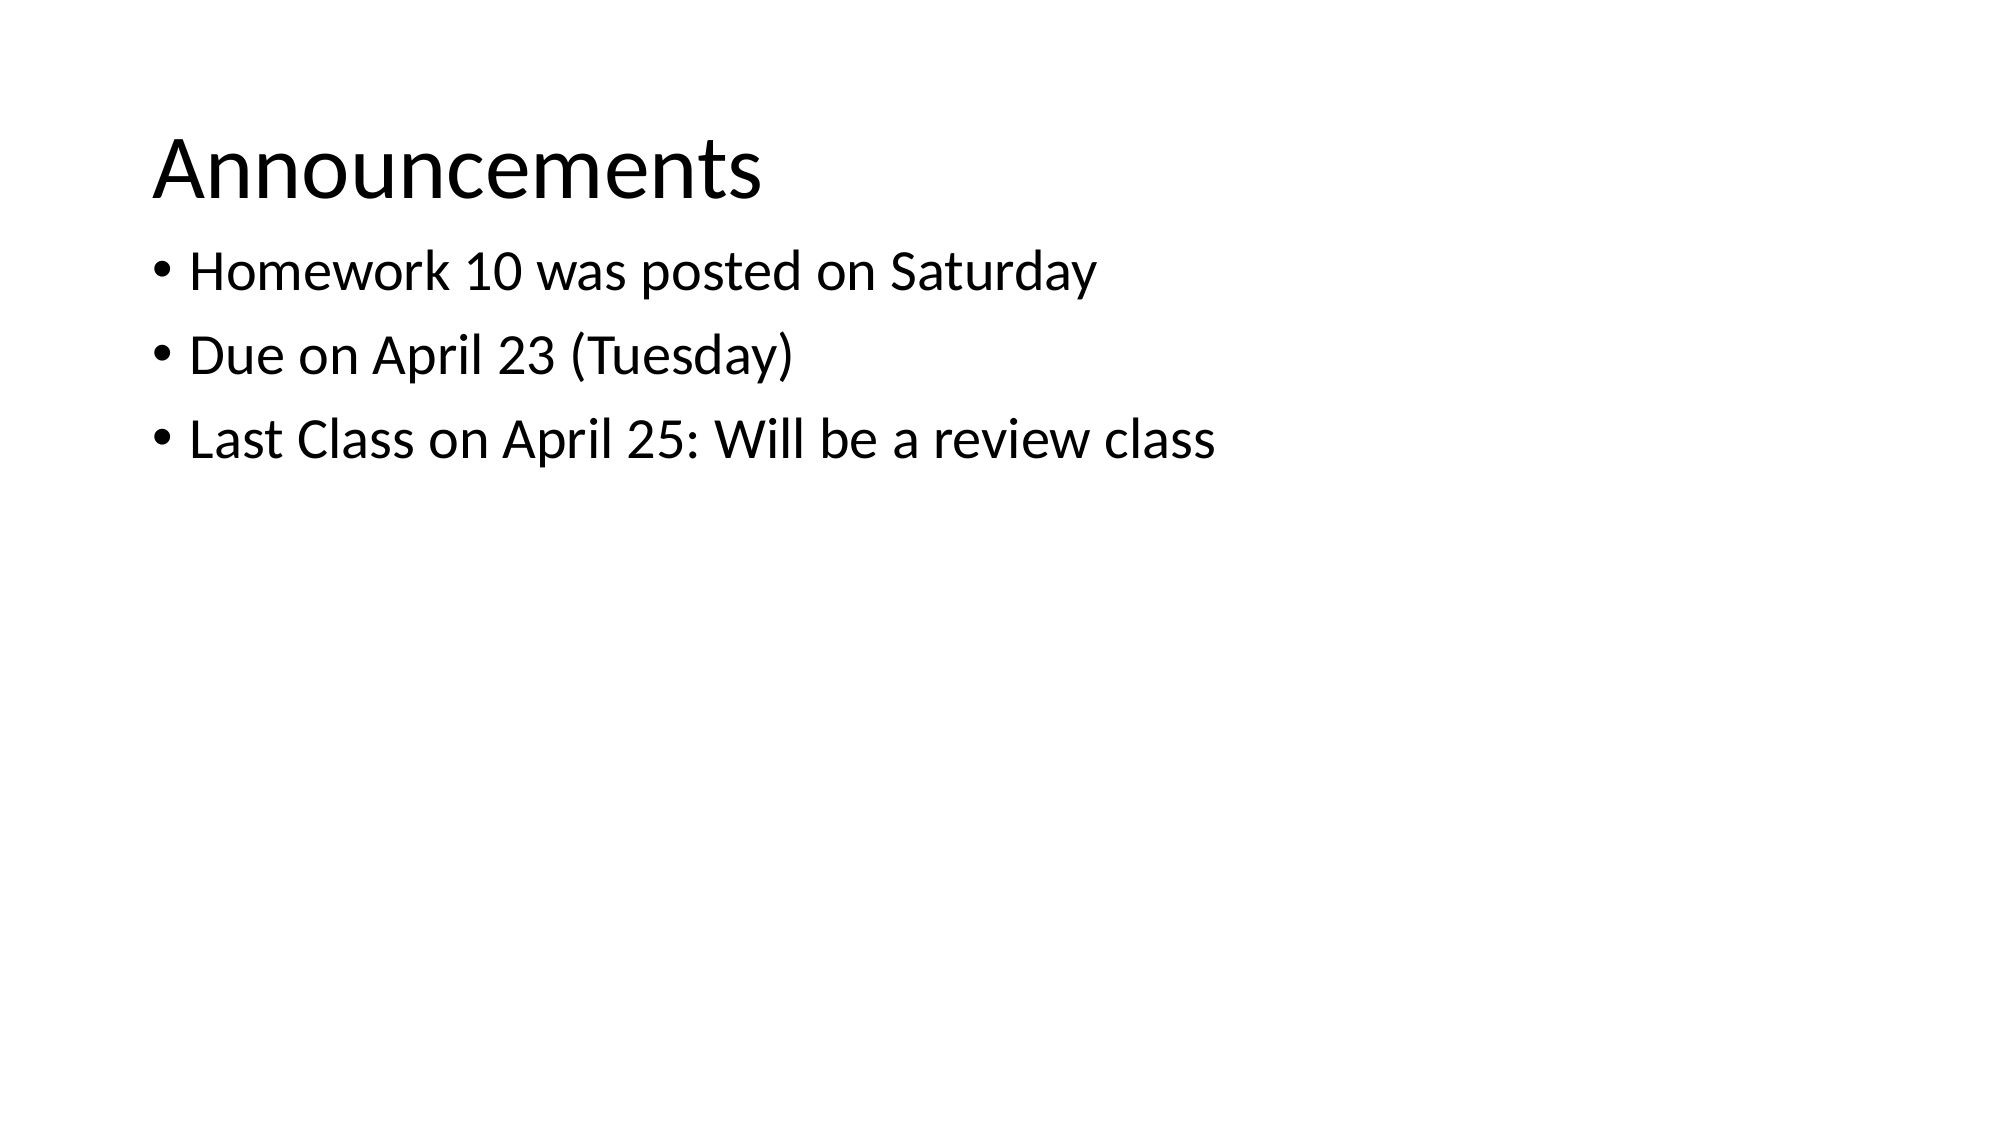

# Announcements
Homework 10 was posted on Saturday
Due on April 23 (Tuesday)
Last Class on April 25: Will be a review class